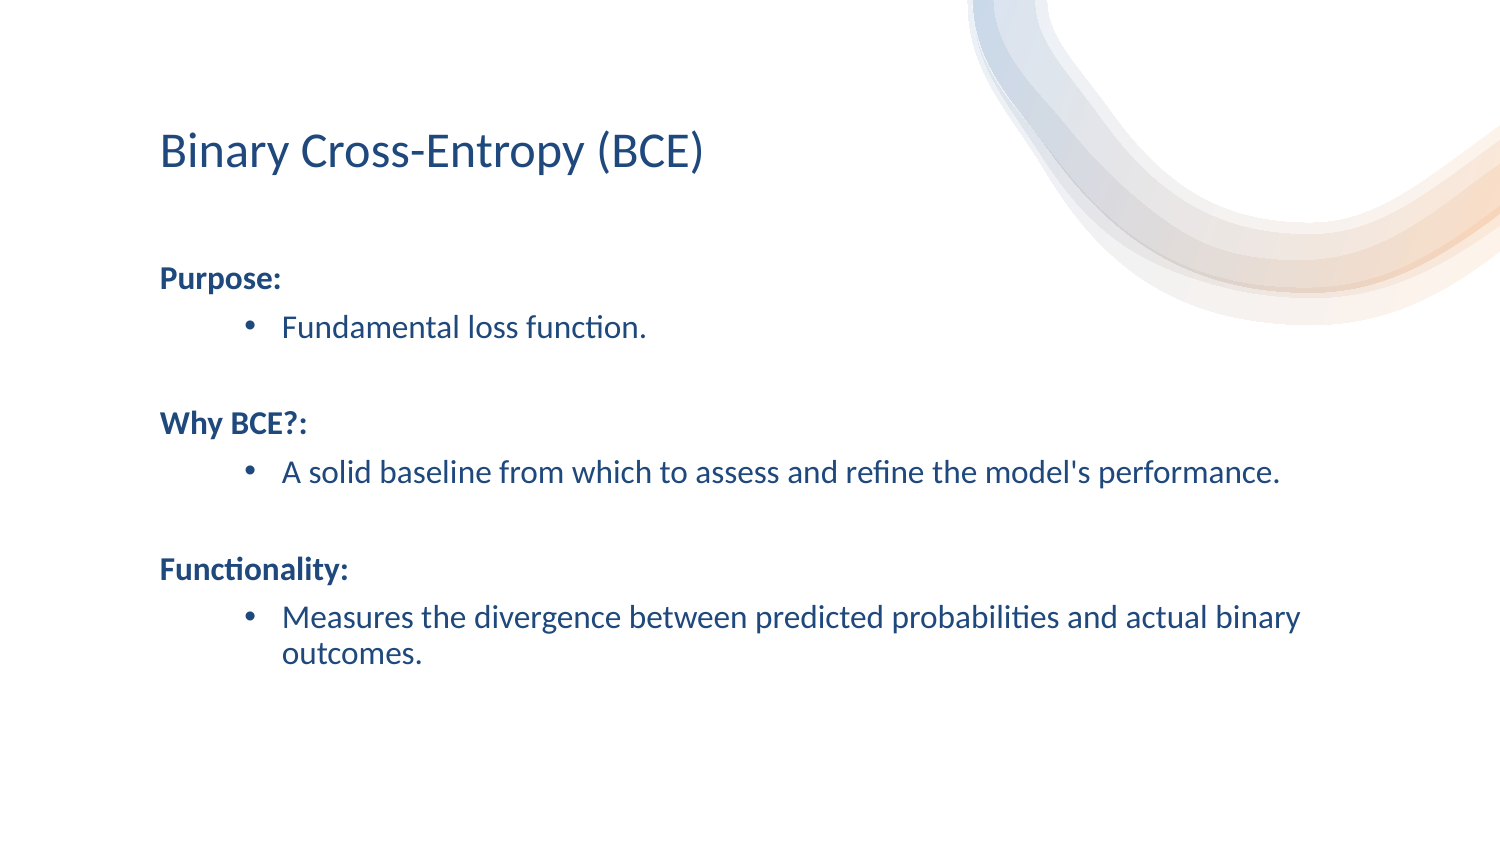

# Binary Cross-Entropy (BCE)

Purpose:
Fundamental loss function.

Why BCE?:
A solid baseline from which to assess and refine the model's performance.

Functionality:
Measures the divergence between predicted probabilities and actual binary outcomes.